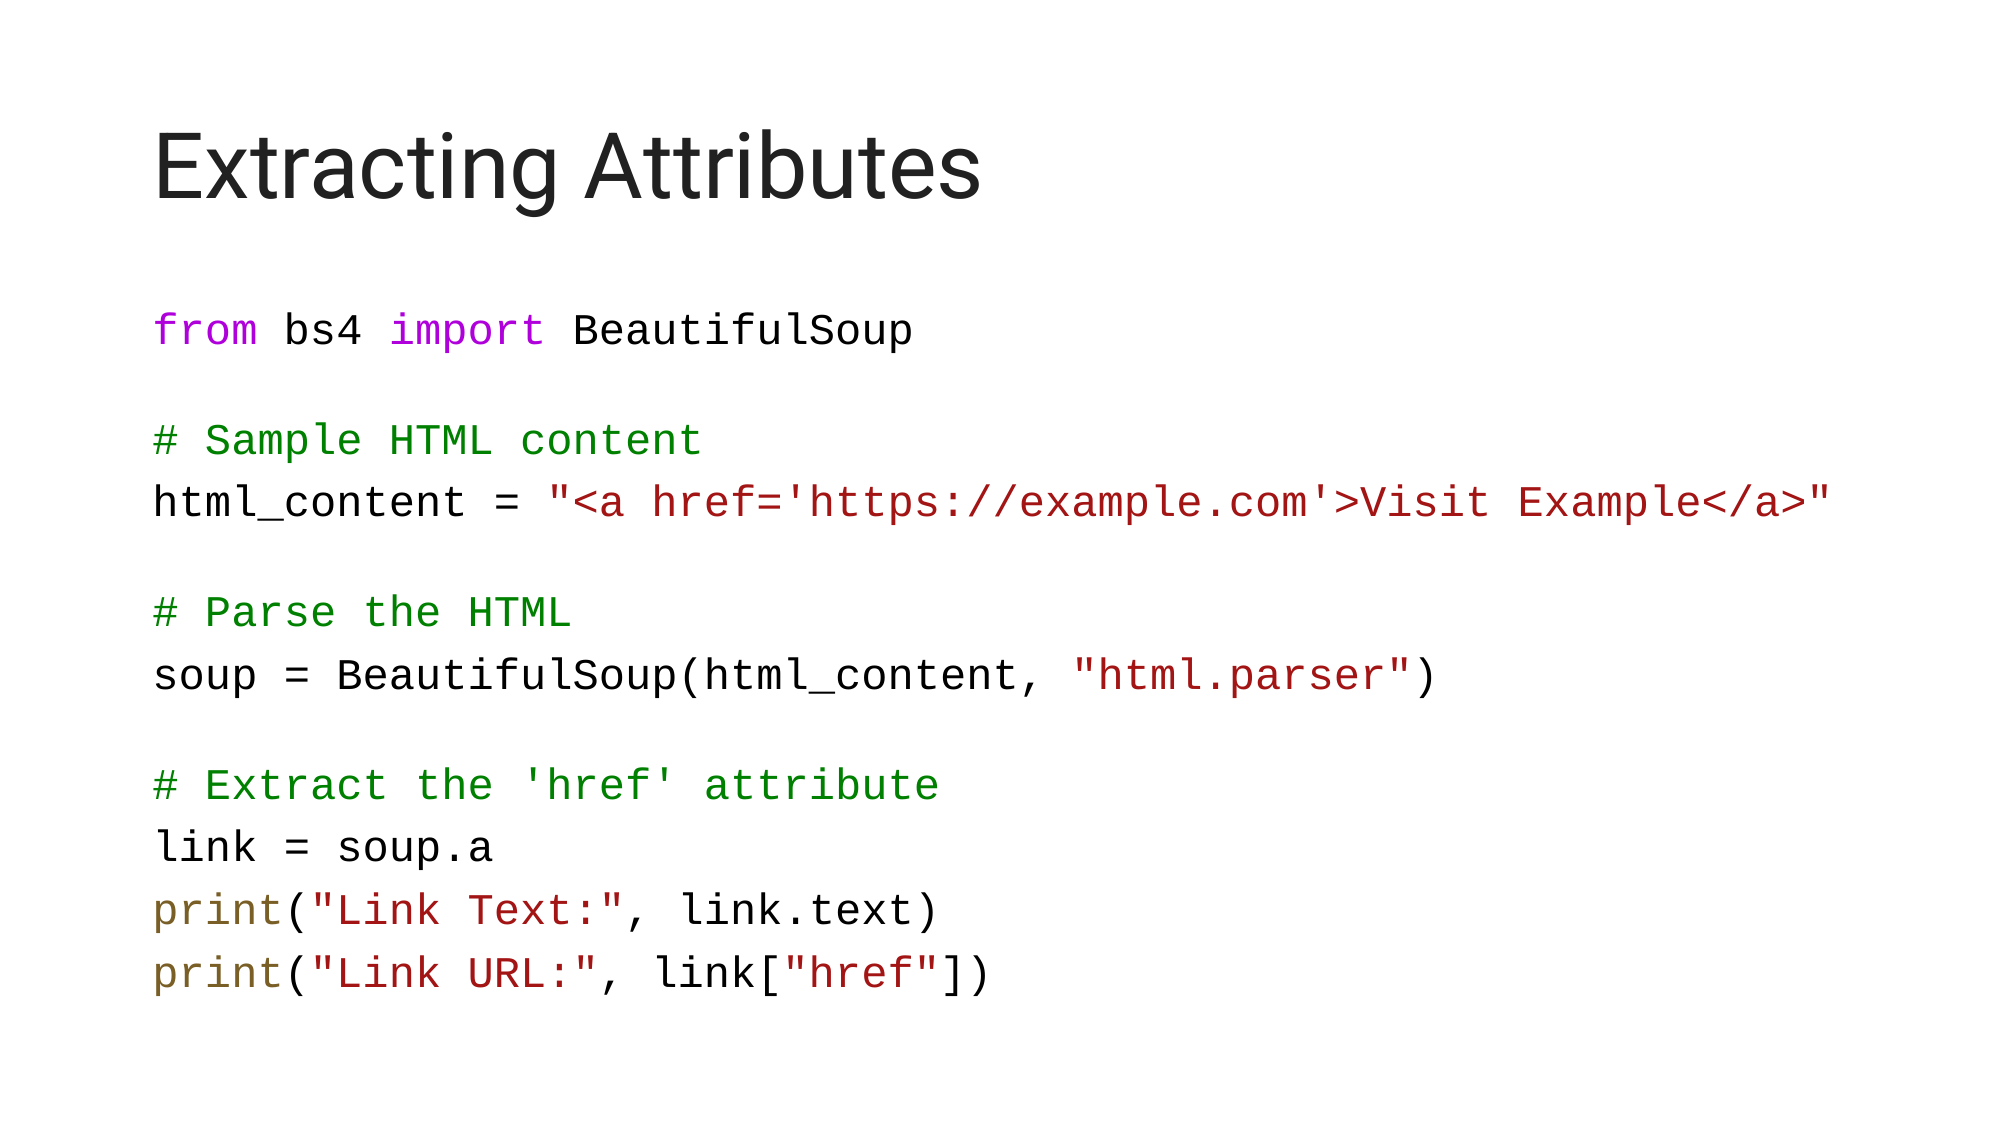

# Extracting Attributes
from bs4 import BeautifulSoup
# Sample HTML content
html_content = "<a href='https://example.com'>Visit Example</a>"
# Parse the HTML
soup = BeautifulSoup(html_content, "html.parser")
# Extract the 'href' attribute
link = soup.a
print("Link Text:", link.text)
print("Link URL:", link["href"])